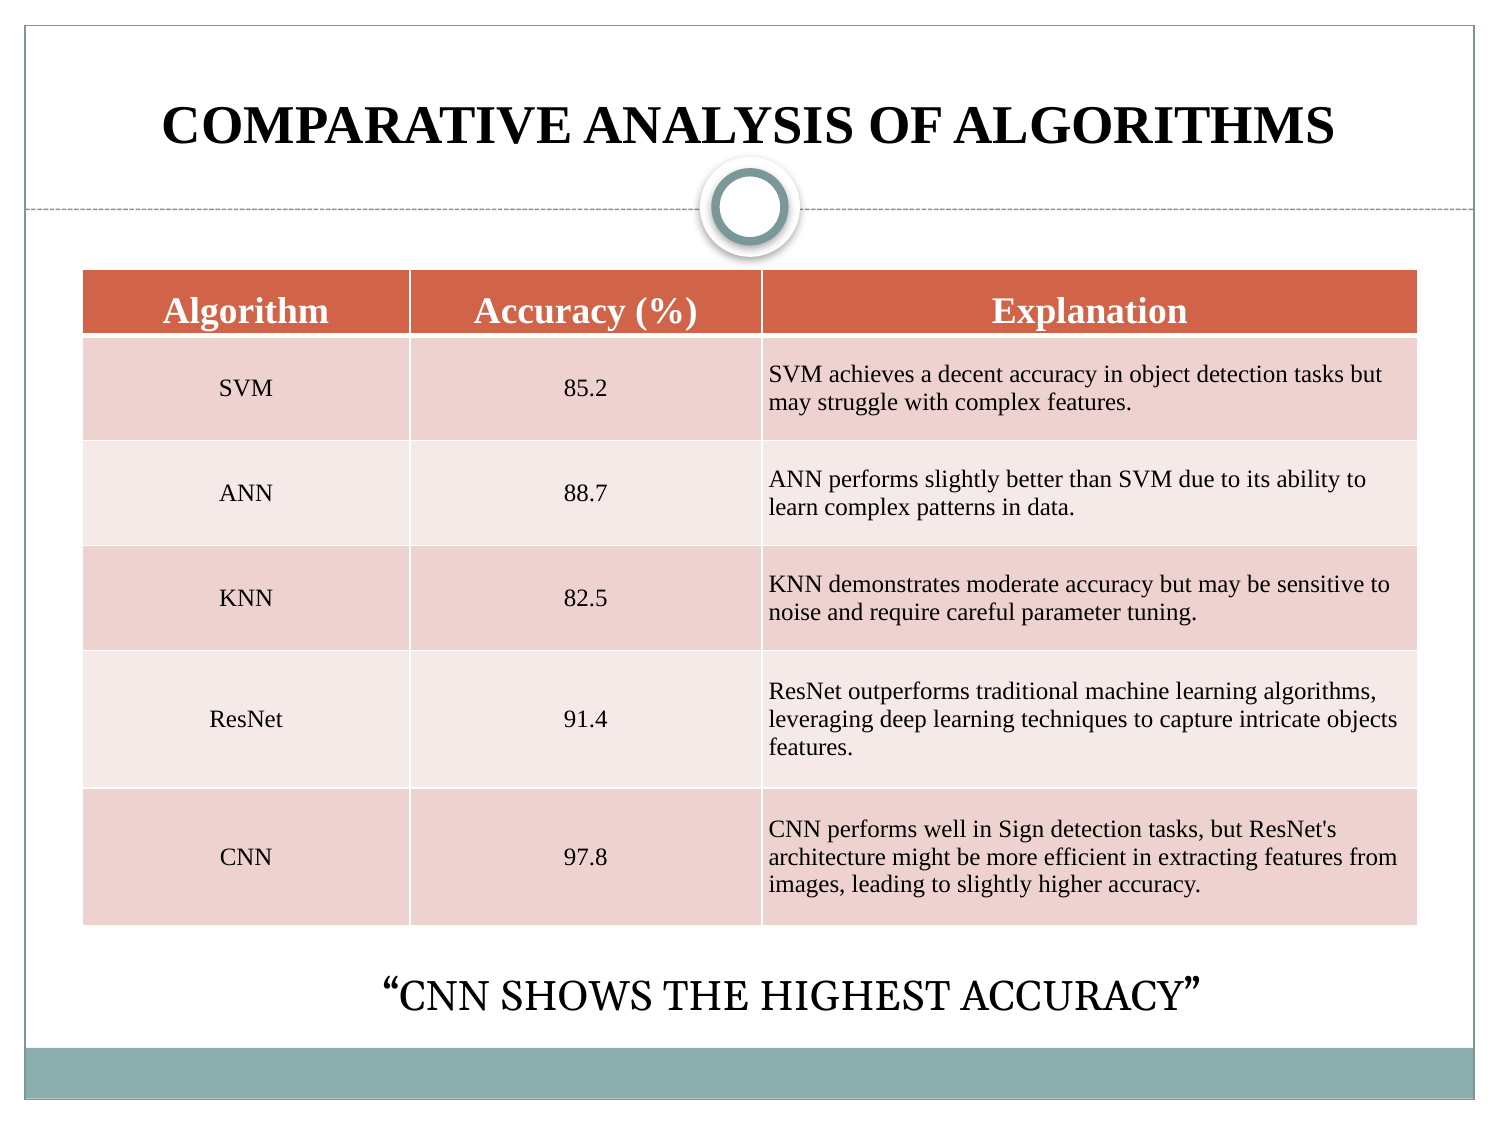

# COMPARATIVE ANALYSIS OF ALGORITHMS
| Algorithm | Accuracy (%) | Explanation |
| --- | --- | --- |
| SVM | 85.2 | SVM achieves a decent accuracy in object detection tasks but may struggle with complex features. |
| ANN | 88.7 | ANN performs slightly better than SVM due to its ability to learn complex patterns in data. |
| KNN | 82.5 | KNN demonstrates moderate accuracy but may be sensitive to noise and require careful parameter tuning. |
| ResNet | 91.4 | ResNet outperforms traditional machine learning algorithms, leveraging deep learning techniques to capture intricate objects features. |
| CNN | 97.8 | CNN performs well in Sign detection tasks, but ResNet's architecture might be more efficient in extracting features from images, leading to slightly higher accuracy. |
“CNN SHOWS THE HIGHEST ACCURACY”